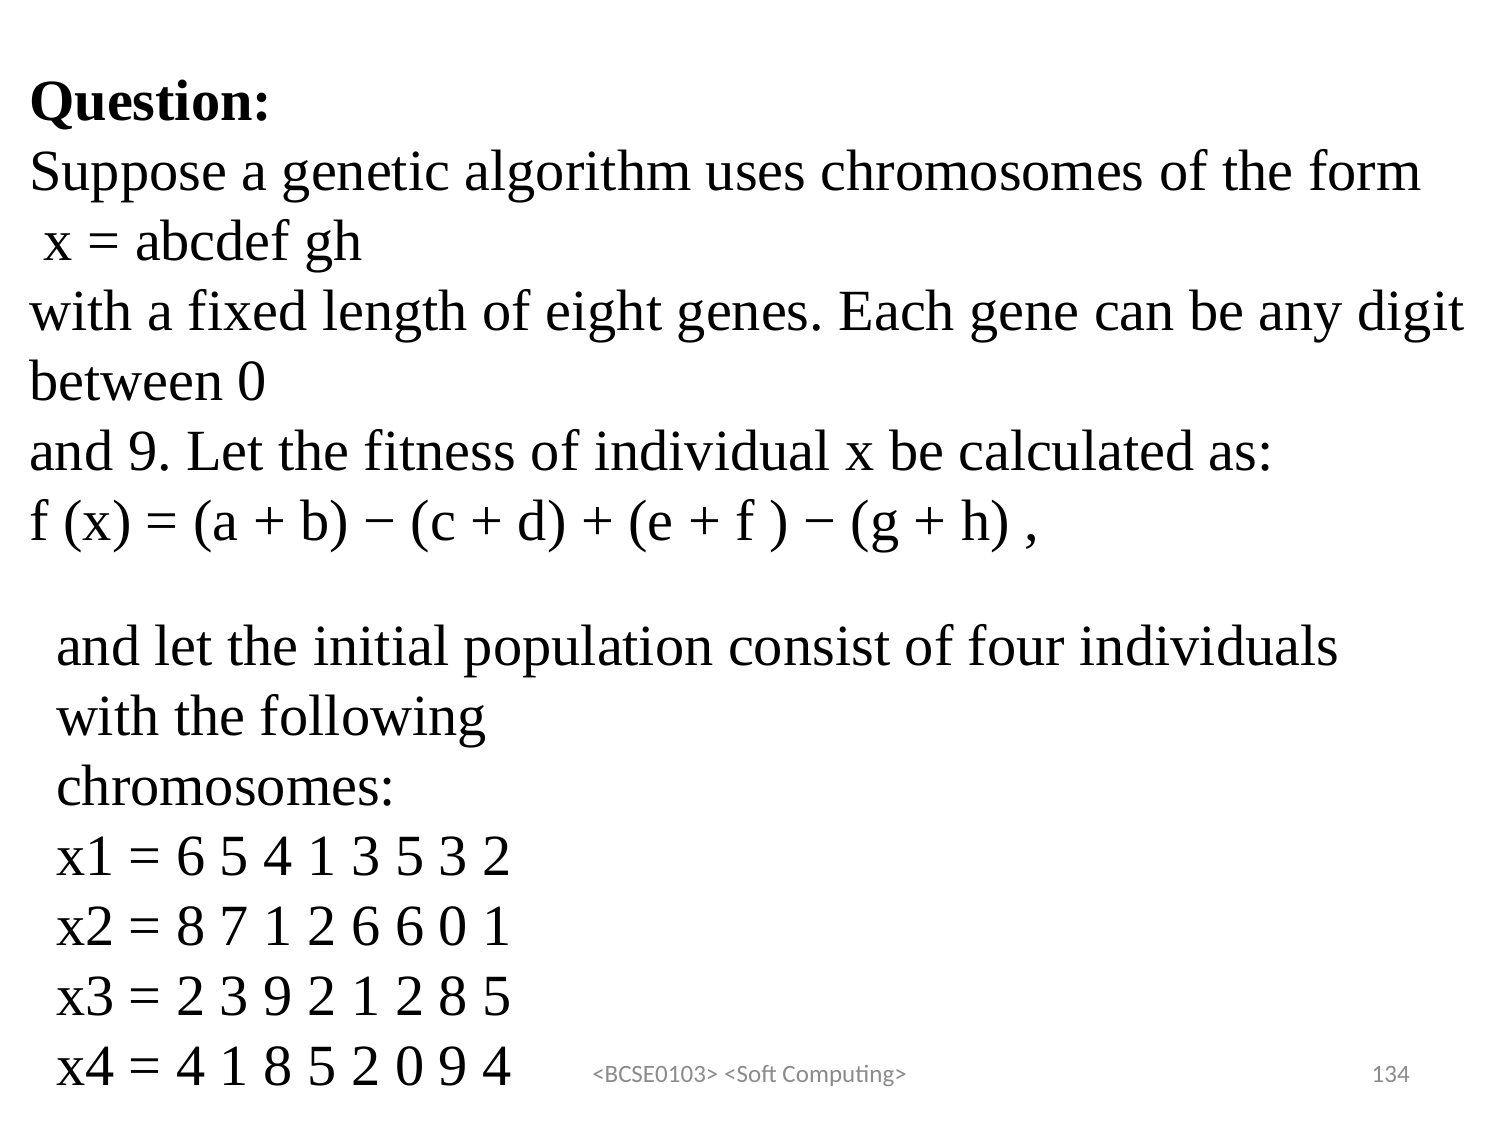

Question:
Suppose a genetic algorithm uses chromosomes of the form
 x = abcdef gh
with a fixed length of eight genes. Each gene can be any digit between 0
and 9. Let the fitness of individual x be calculated as:
f (x) = (a + b) − (c + d) + (e + f ) − (g + h) ,
and let the initial population consist of four individuals with the following
chromosomes:
x1 = 6 5 4 1 3 5 3 2
x2 = 8 7 1 2 6 6 0 1
x3 = 2 3 9 2 1 2 8 5
x4 = 4 1 8 5 2 0 9 4
<BCSE0103> <Soft Computing>
134